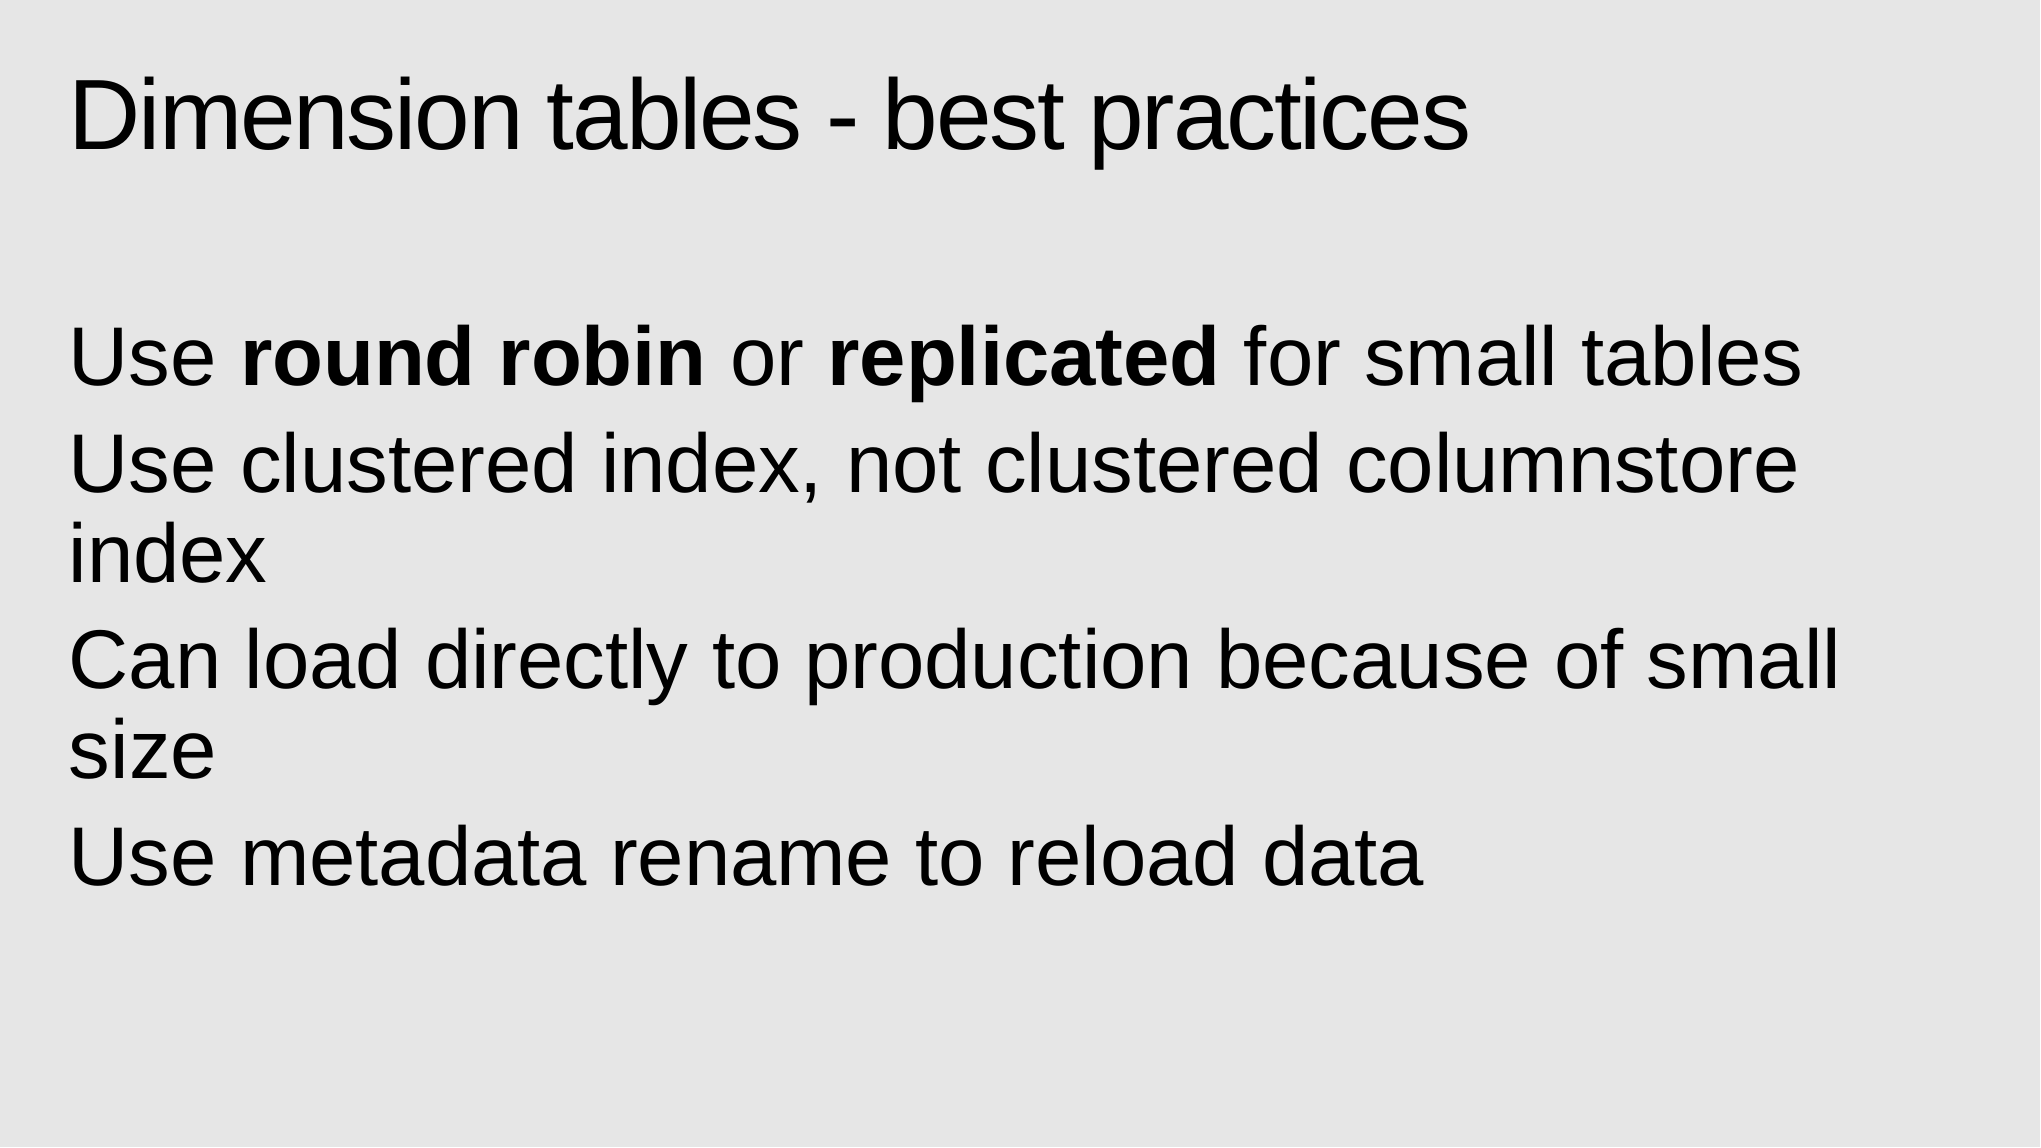

# Dimension tables - best practices
Use round robin or replicated for small tables
Use clustered index, not clustered columnstore index
Can load directly to production because of small size
Use metadata rename to reload data